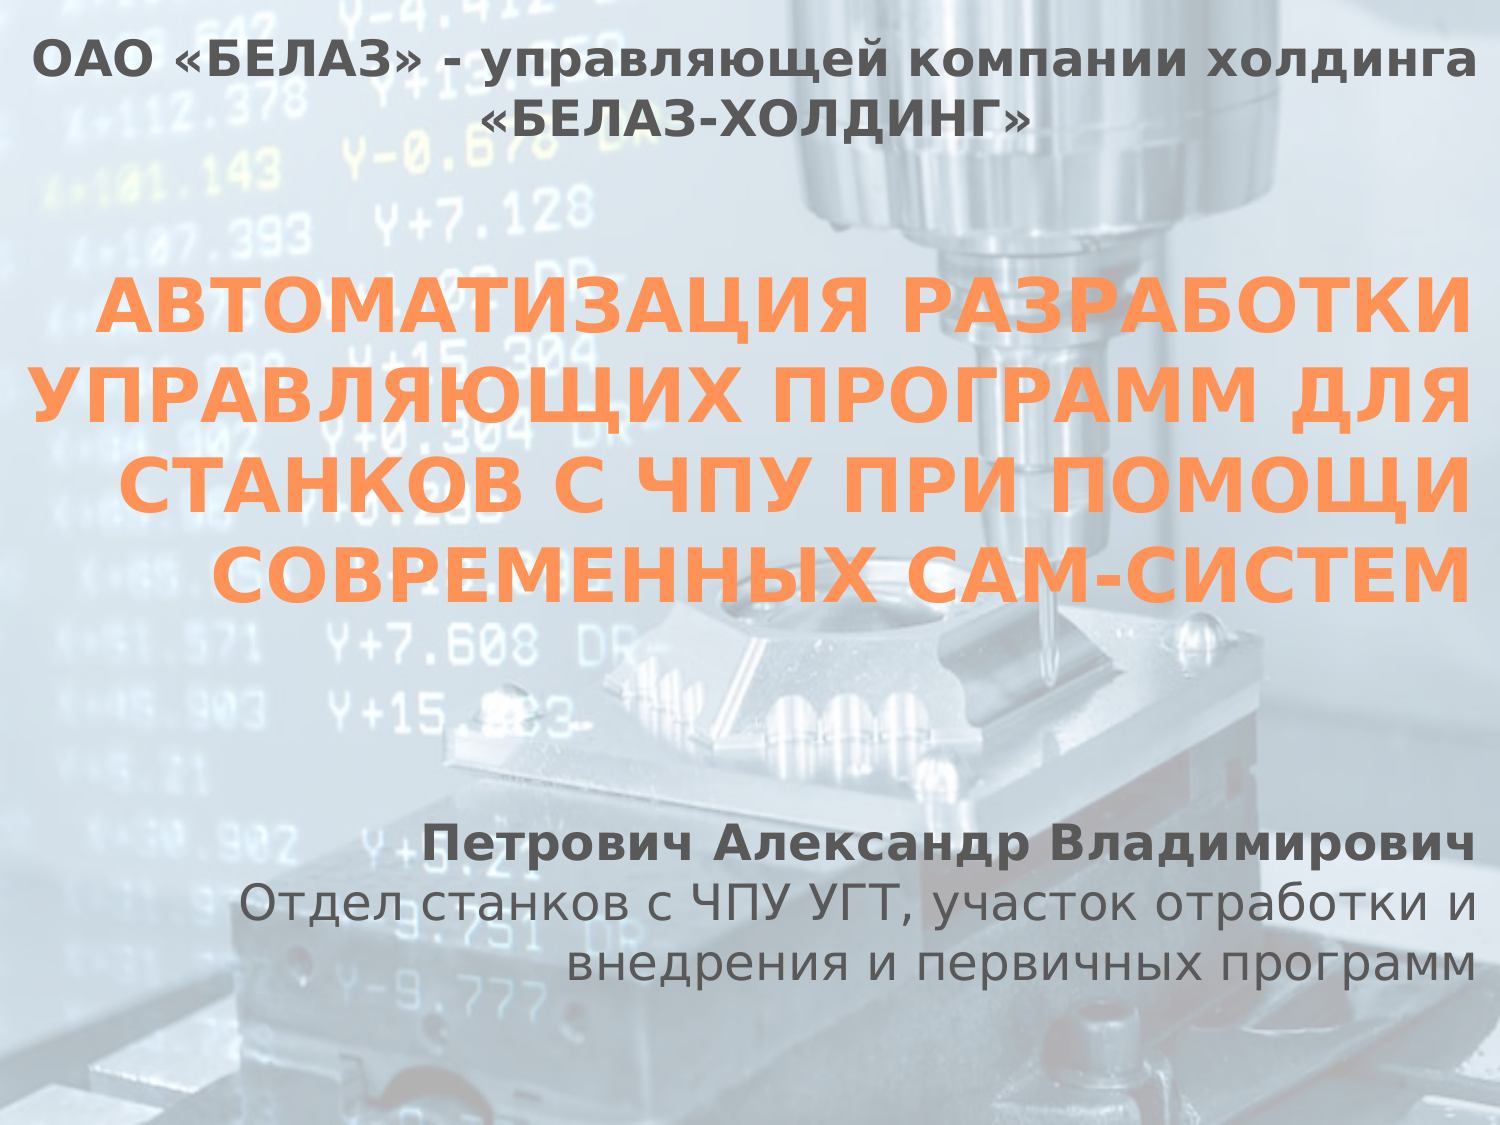

ОАО «БЕЛАЗ» - управляющей компании холдинга «БЕЛАЗ-ХОЛДИНГ»

# АВТОМАТИЗАЦИЯ РАЗРАБОТКИ УПРАВЛЯЮЩИХ ПРОГРАММ ДЛЯ СТАНКОВ С ЧПУ ПРИ ПОМОЩИ СОВРЕМЕННЫХ CAM-СИСТЕМ
Петрович Александр Владимирович
Отдел станков с ЧПУ УГТ, участок отработки и внедрения и первичных программ